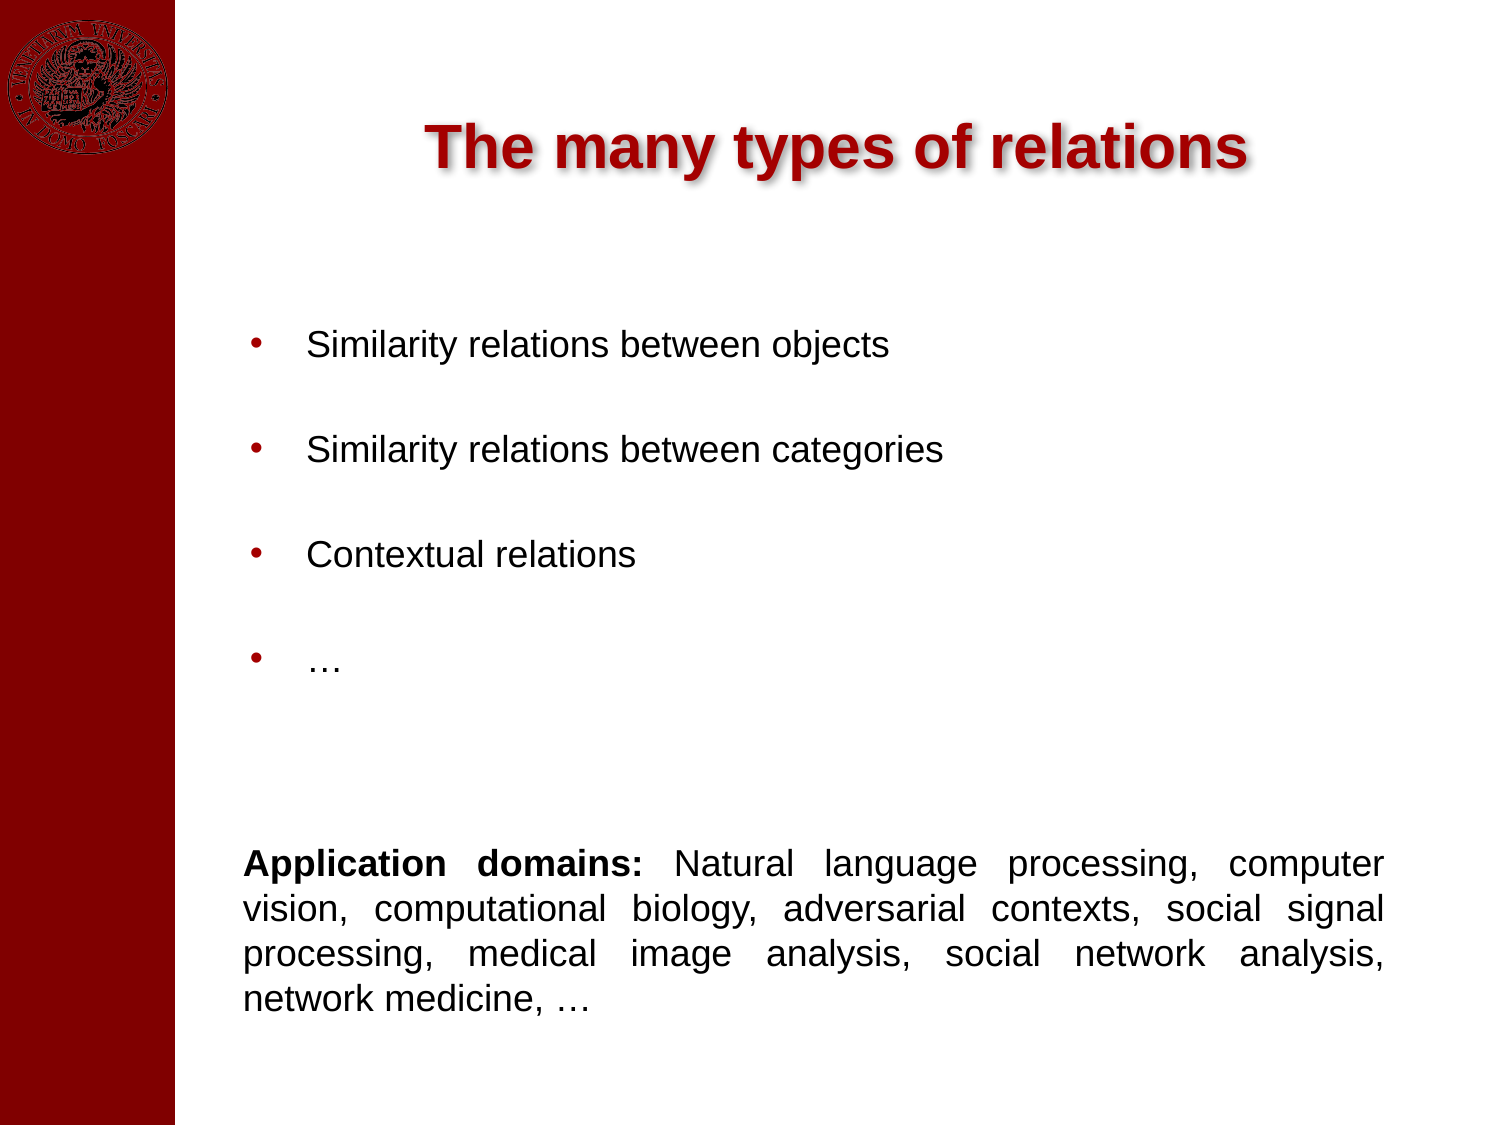

The many types of relations
Similarity relations between objects

Similarity relations between categories

Contextual relations

…
Application domains: Natural language processing, computer vision, computational biology, adversarial contexts, social signal processing, medical image analysis, social network analysis, network medicine, …